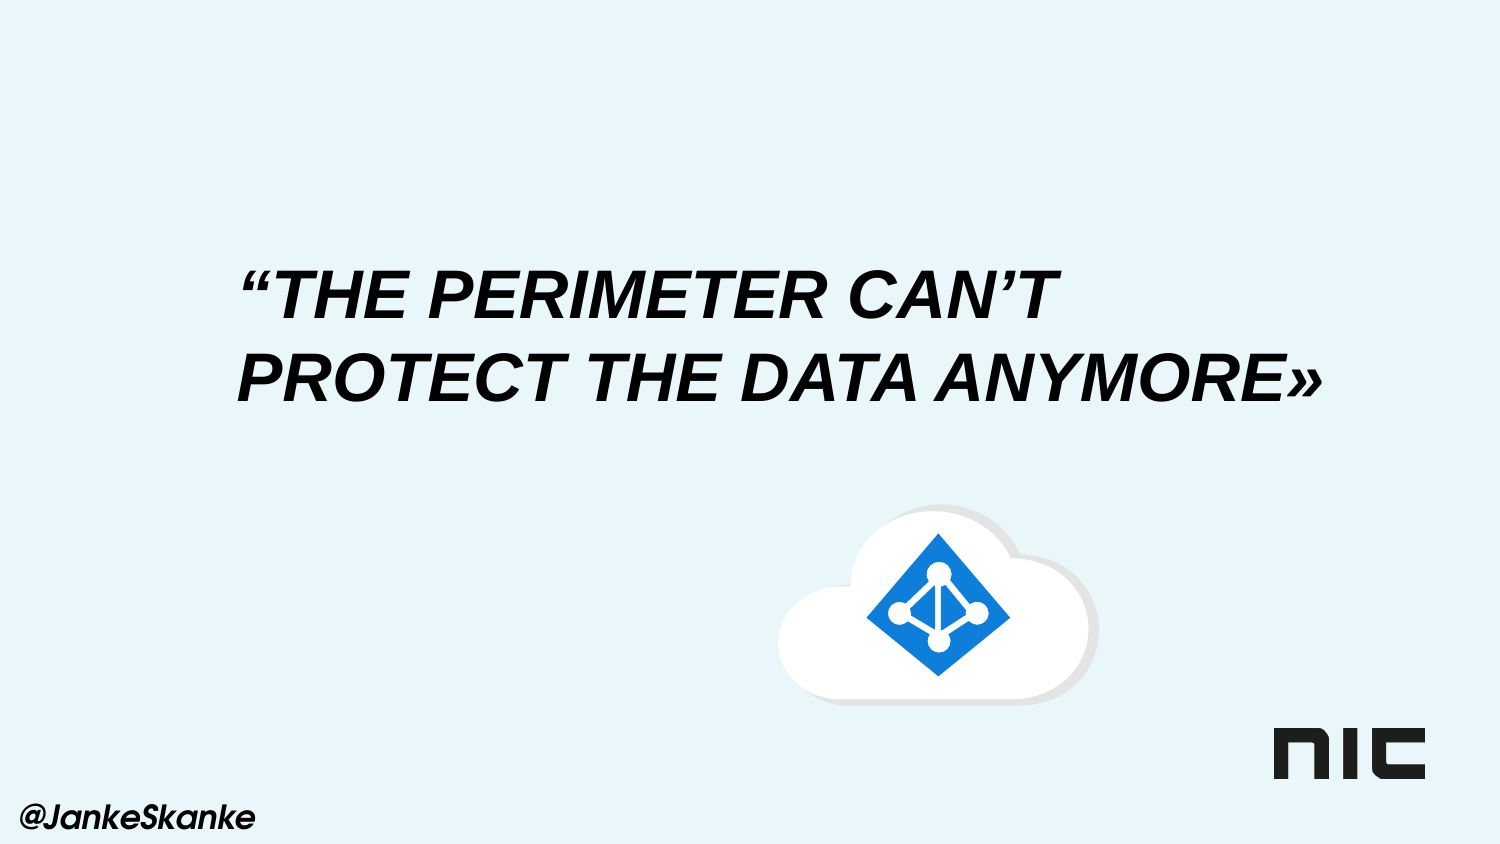

“THE PERIMETER CAN’T PROTECT THE DATA ANYMORE»

@JankeSkanke